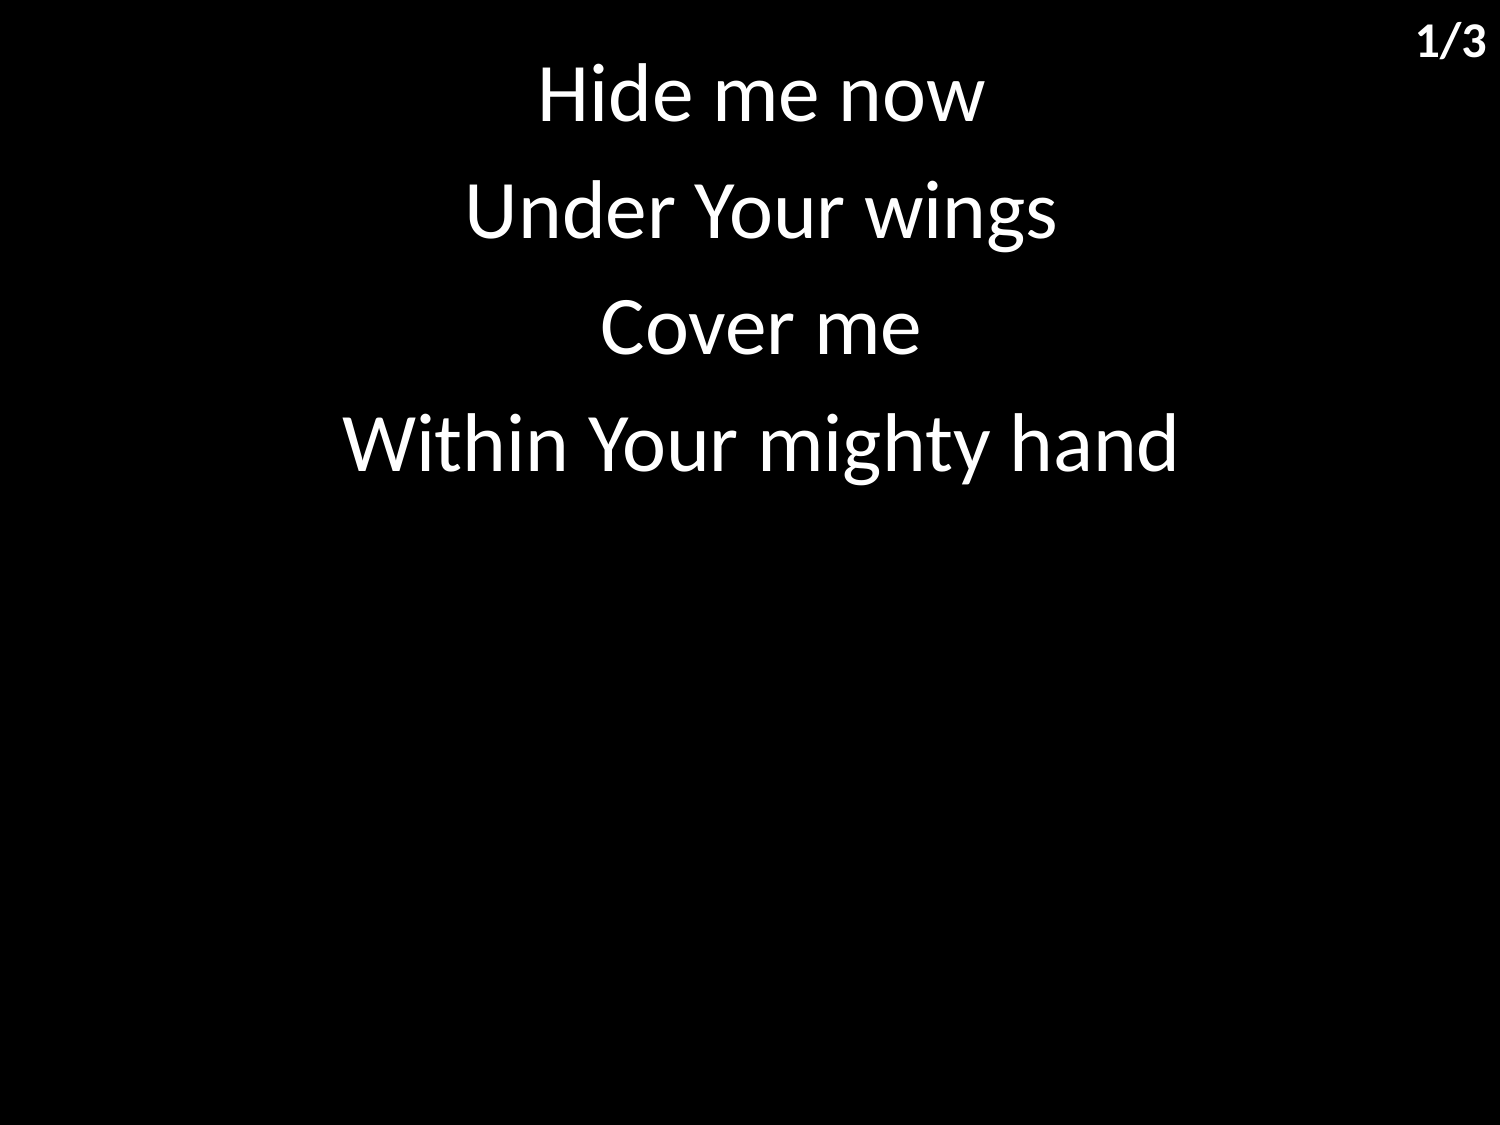

1/3
Hide me now
Under Your wings
Cover me
Within Your mighty hand